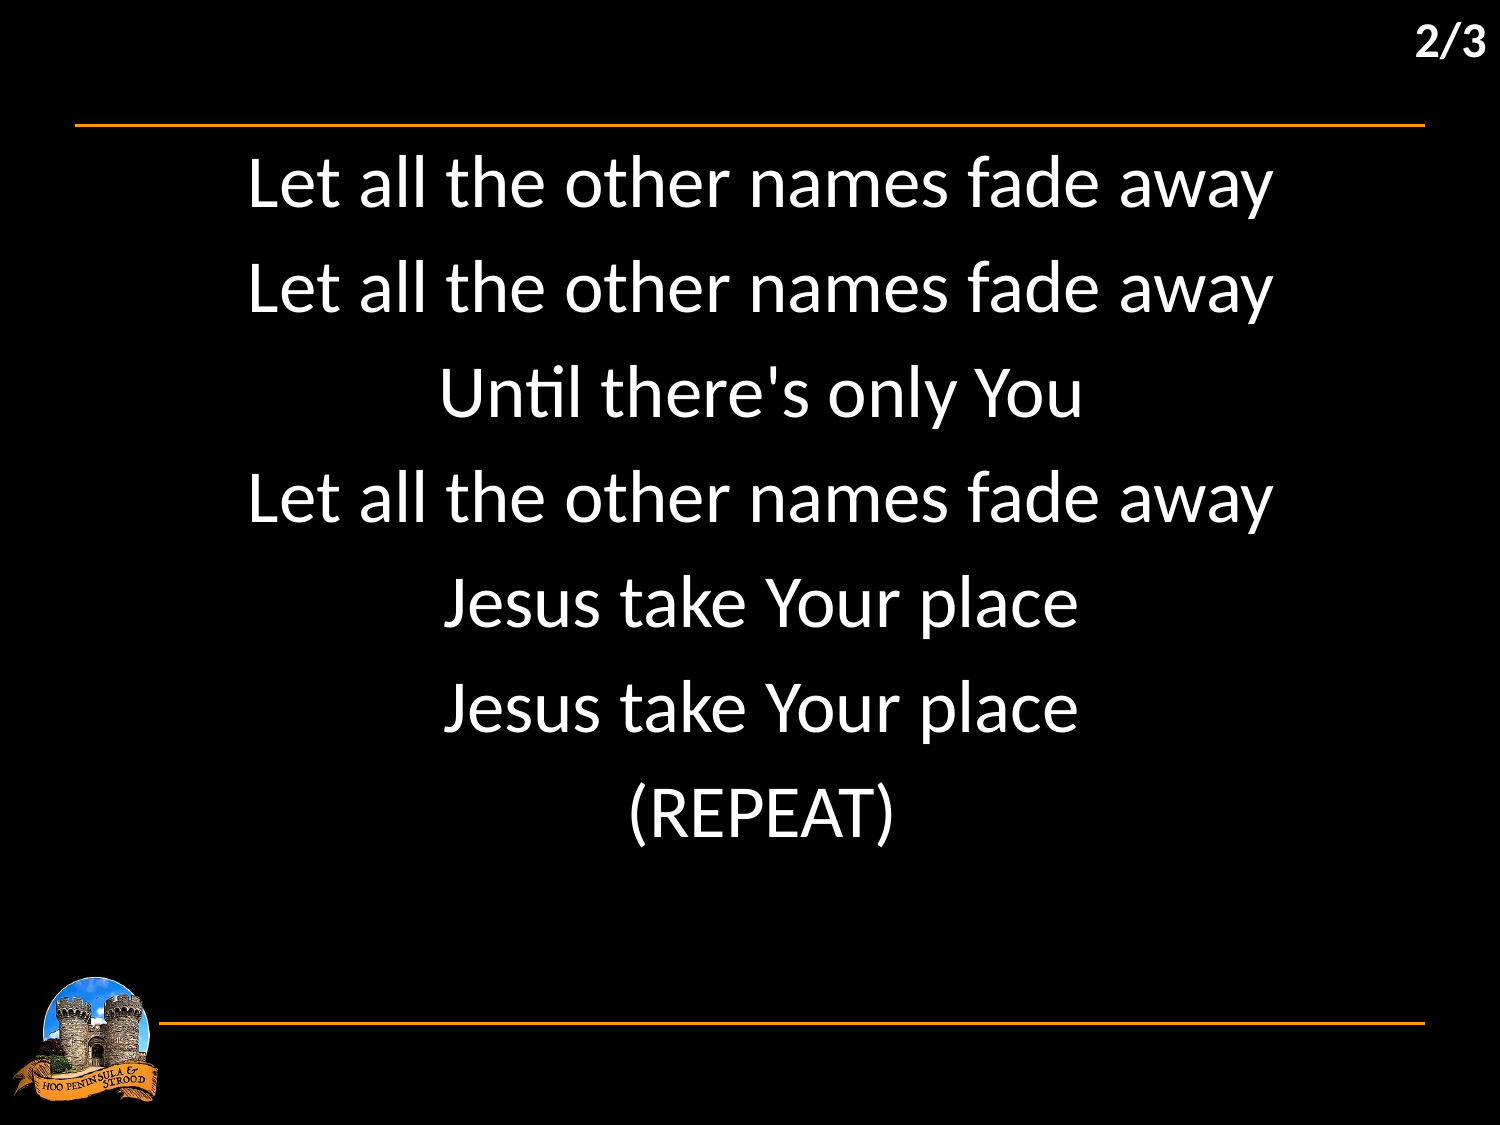

2/3
Let all the other names fade away
Let all the other names fade away
Until there's only You
Let all the other names fade away
Jesus take Your place
Jesus take Your place
(REPEAT)